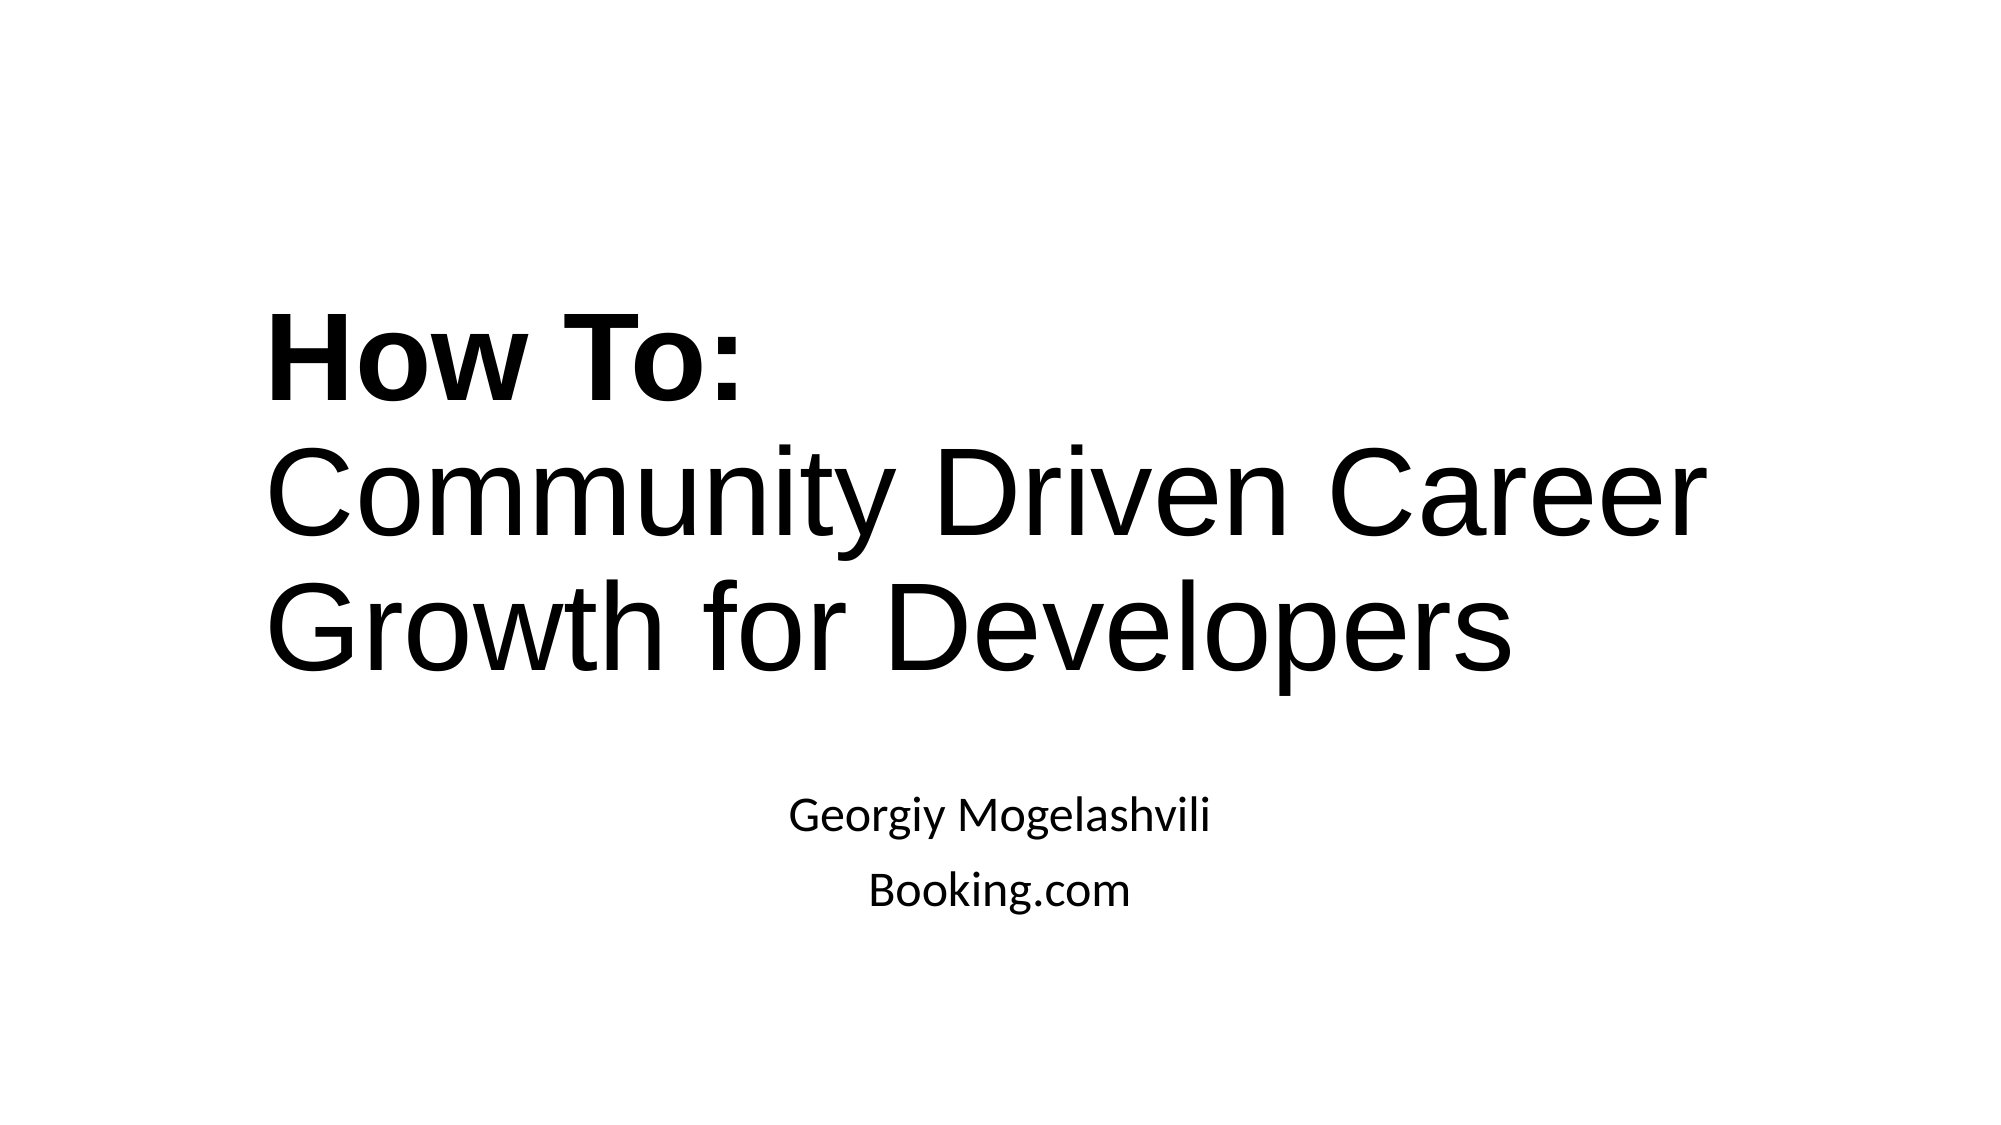

# How To: Community Driven Career Growth for Developers

Georgiy Mogelashvili
Booking.com